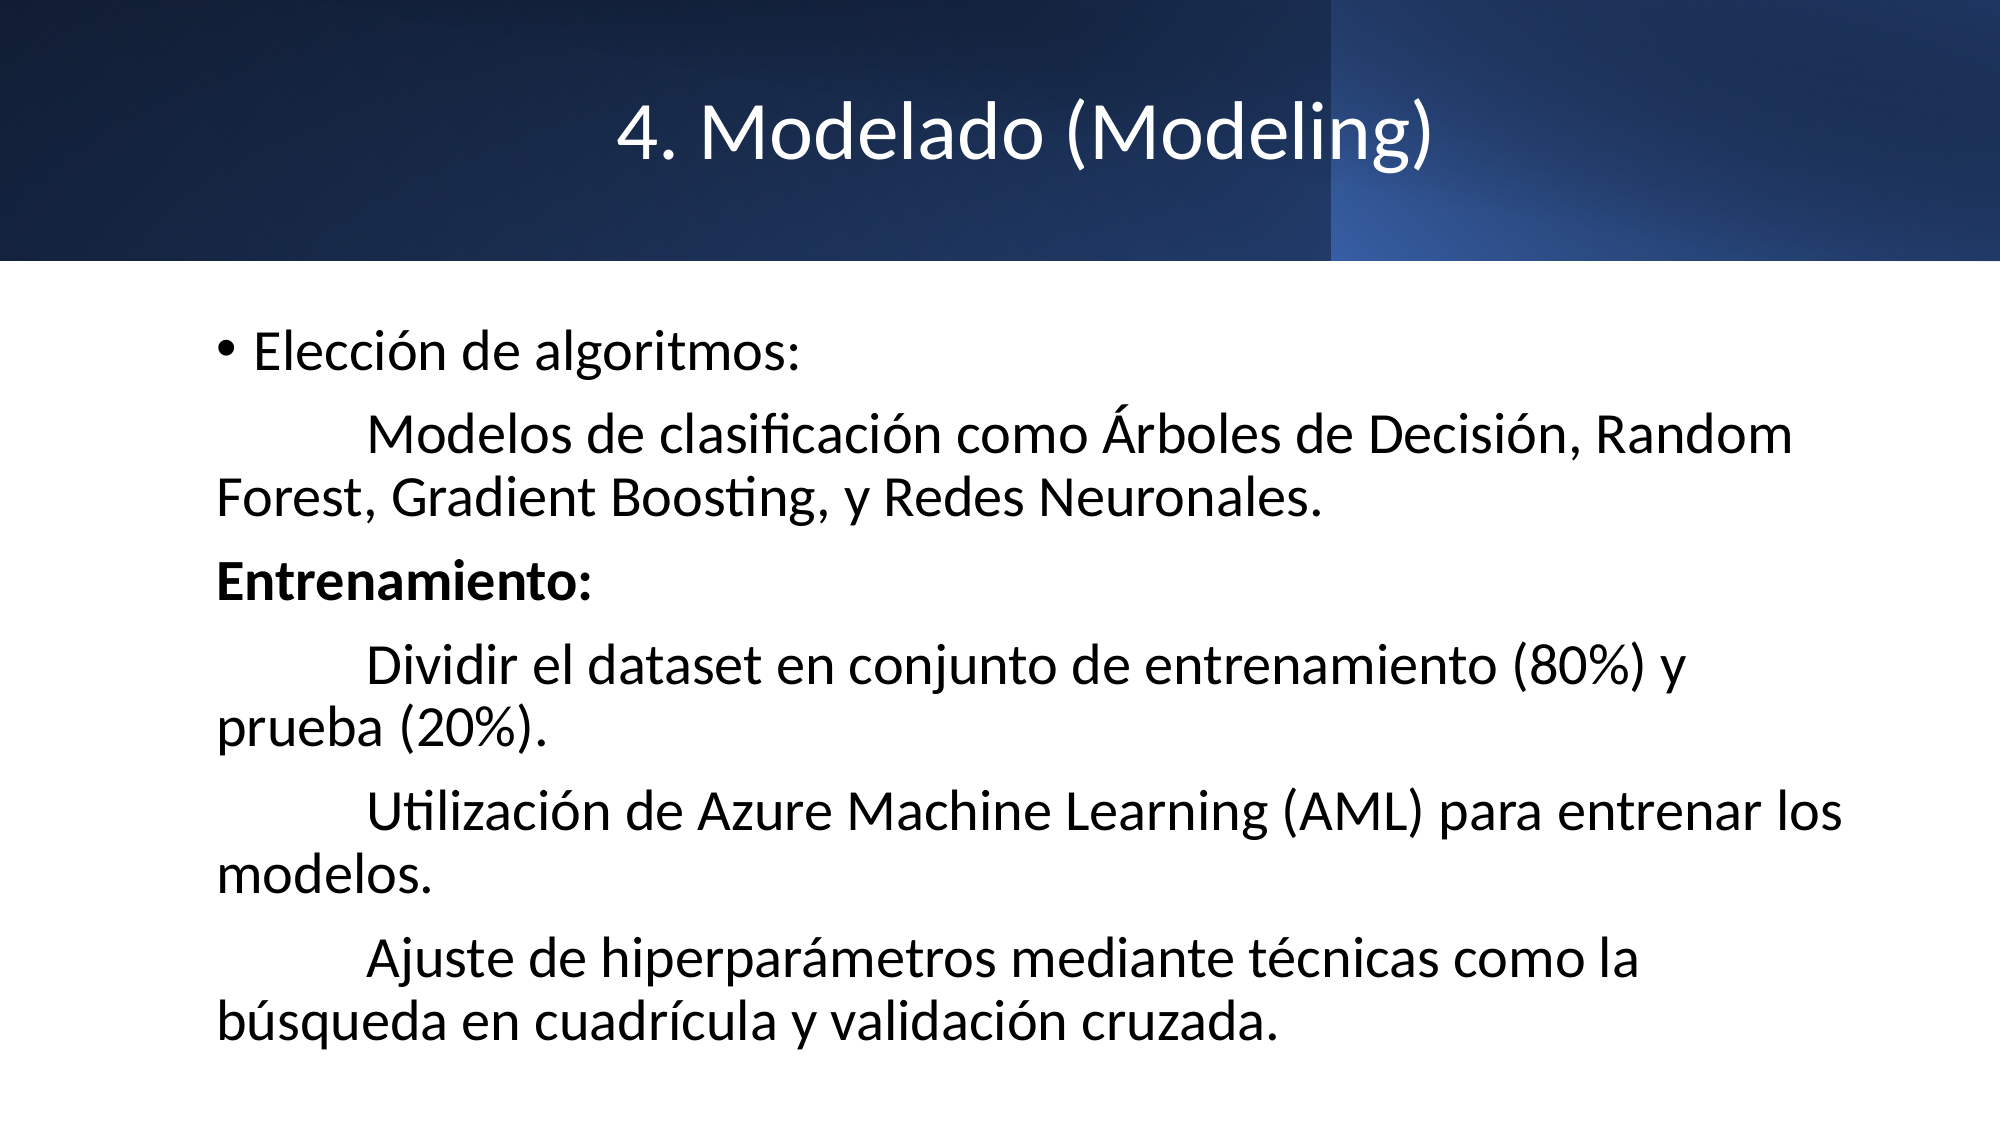

# 4. Modelado (Modeling)
Elección de algoritmos:
	Modelos de clasificación como Árboles de Decisión, Random Forest, Gradient Boosting, y Redes Neuronales.
Entrenamiento:
	Dividir el dataset en conjunto de entrenamiento (80%) y prueba (20%).
	Utilización de Azure Machine Learning (AML) para entrenar los modelos.
	Ajuste de hiperparámetros mediante técnicas como la búsqueda en cuadrícula y validación cruzada.